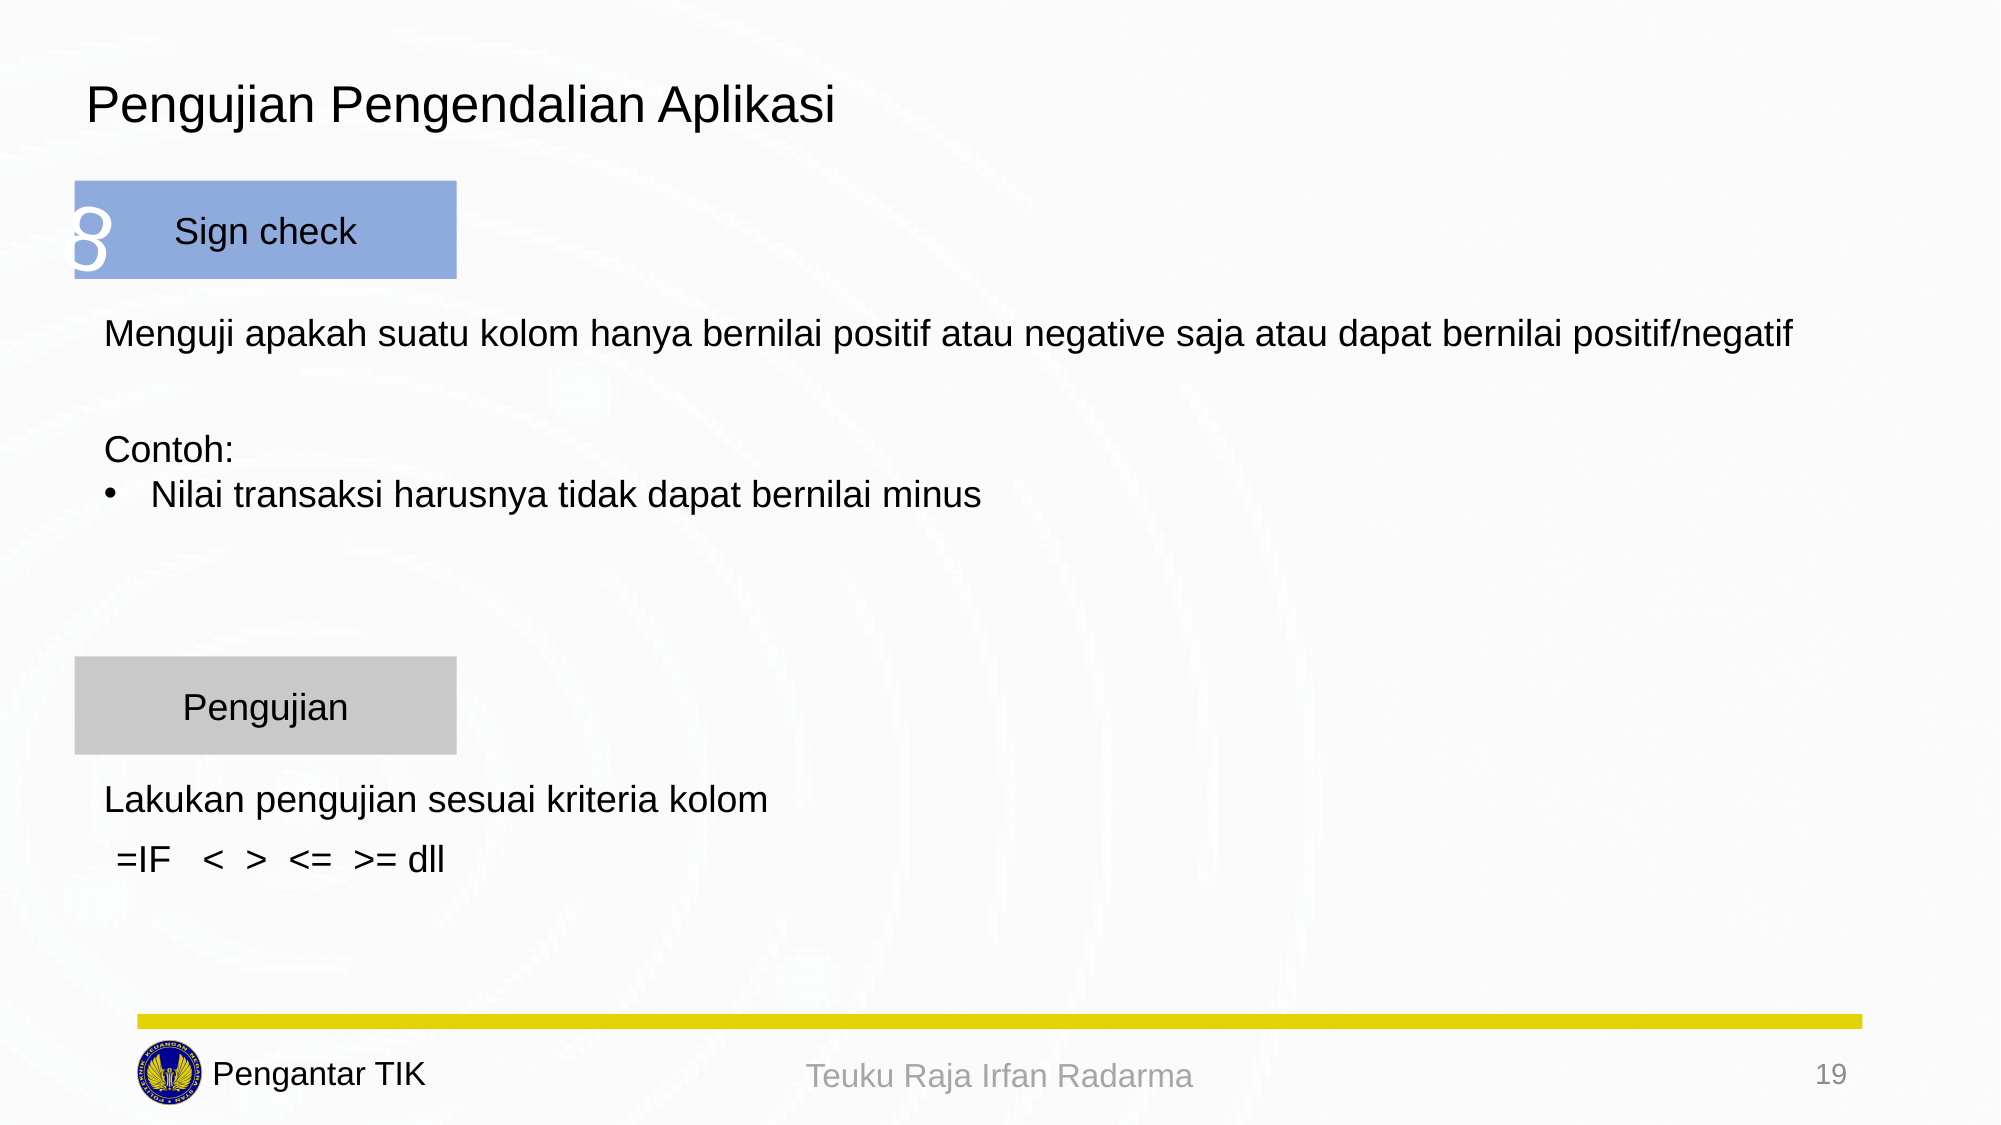

# Pengujian Pengendalian Aplikasi
8
Sign check
Menguji apakah suatu kolom hanya bernilai positif atau negative saja atau dapat bernilai positif/negatif
Contoh:
Nilai transaksi harusnya tidak dapat bernilai minus
Pengujian
Lakukan pengujian sesuai kriteria kolom
=IF   <  >  <=  >= dll
19